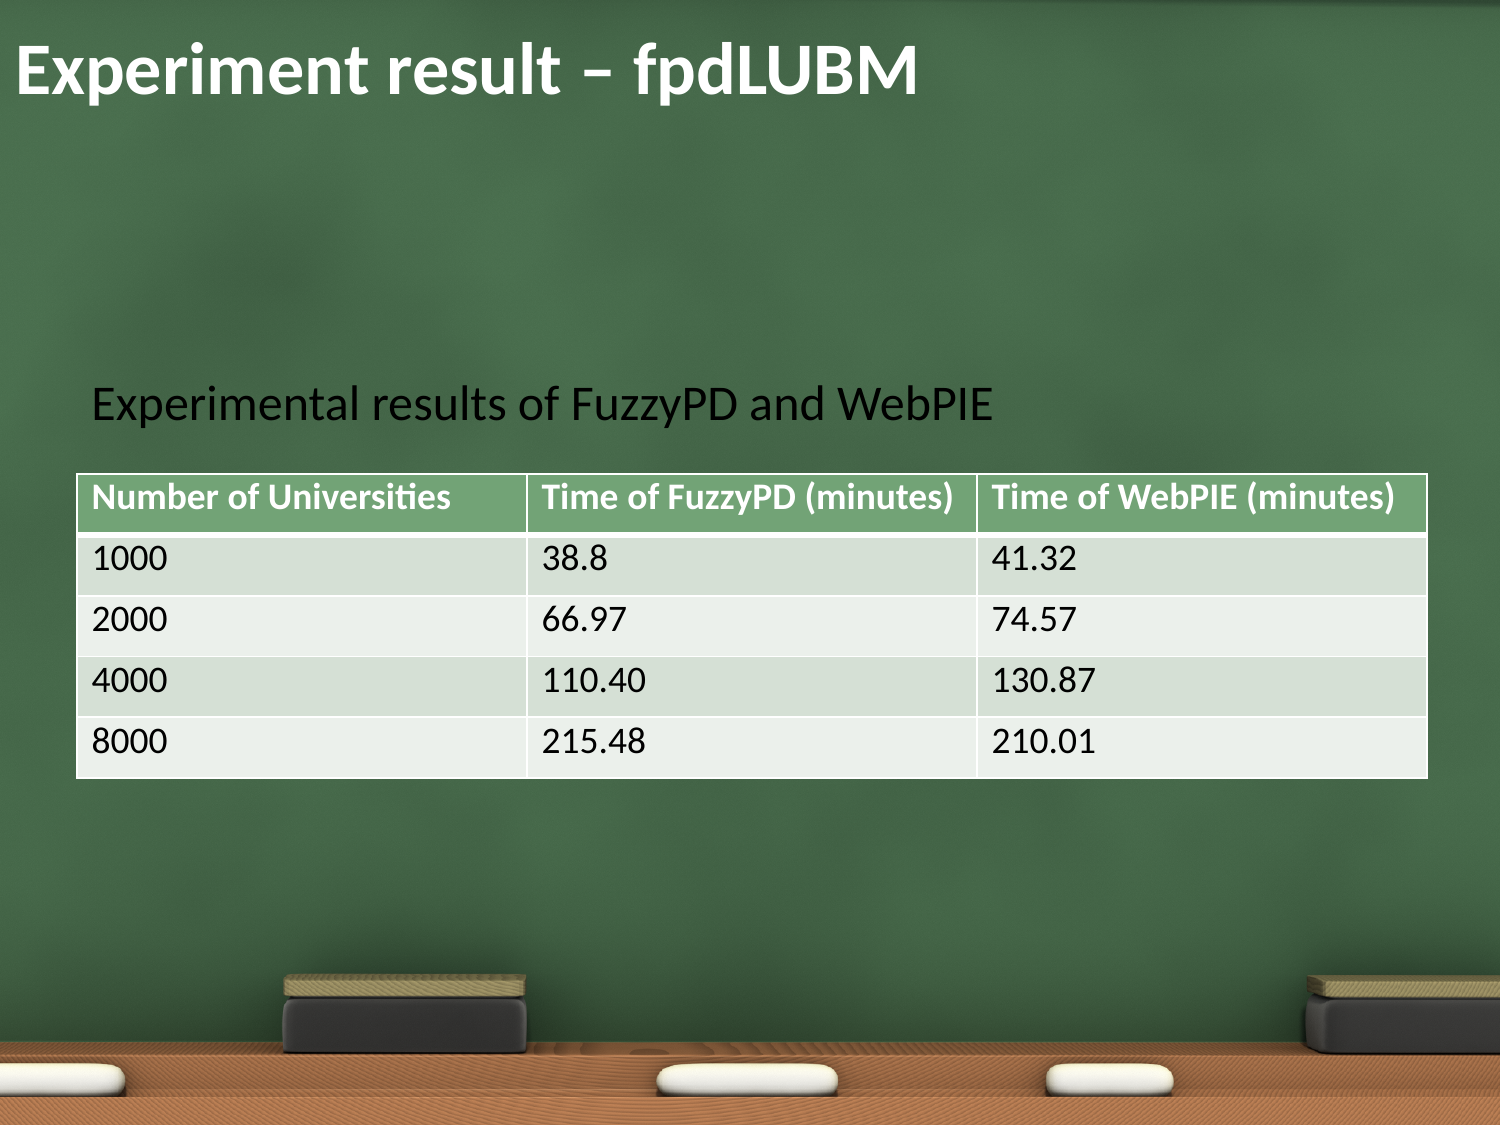

# Experiment result – fpdLUBM
Experimental results of FuzzyPD and WebPIE
| Number of Universities | Time of FuzzyPD (minutes) | Time of WebPIE (minutes) |
| --- | --- | --- |
| 1000 | 38.8 | 41.32 |
| 2000 | 66.97 | 74.57 |
| 4000 | 110.40 | 130.87 |
| 8000 | 215.48 | 210.01 |